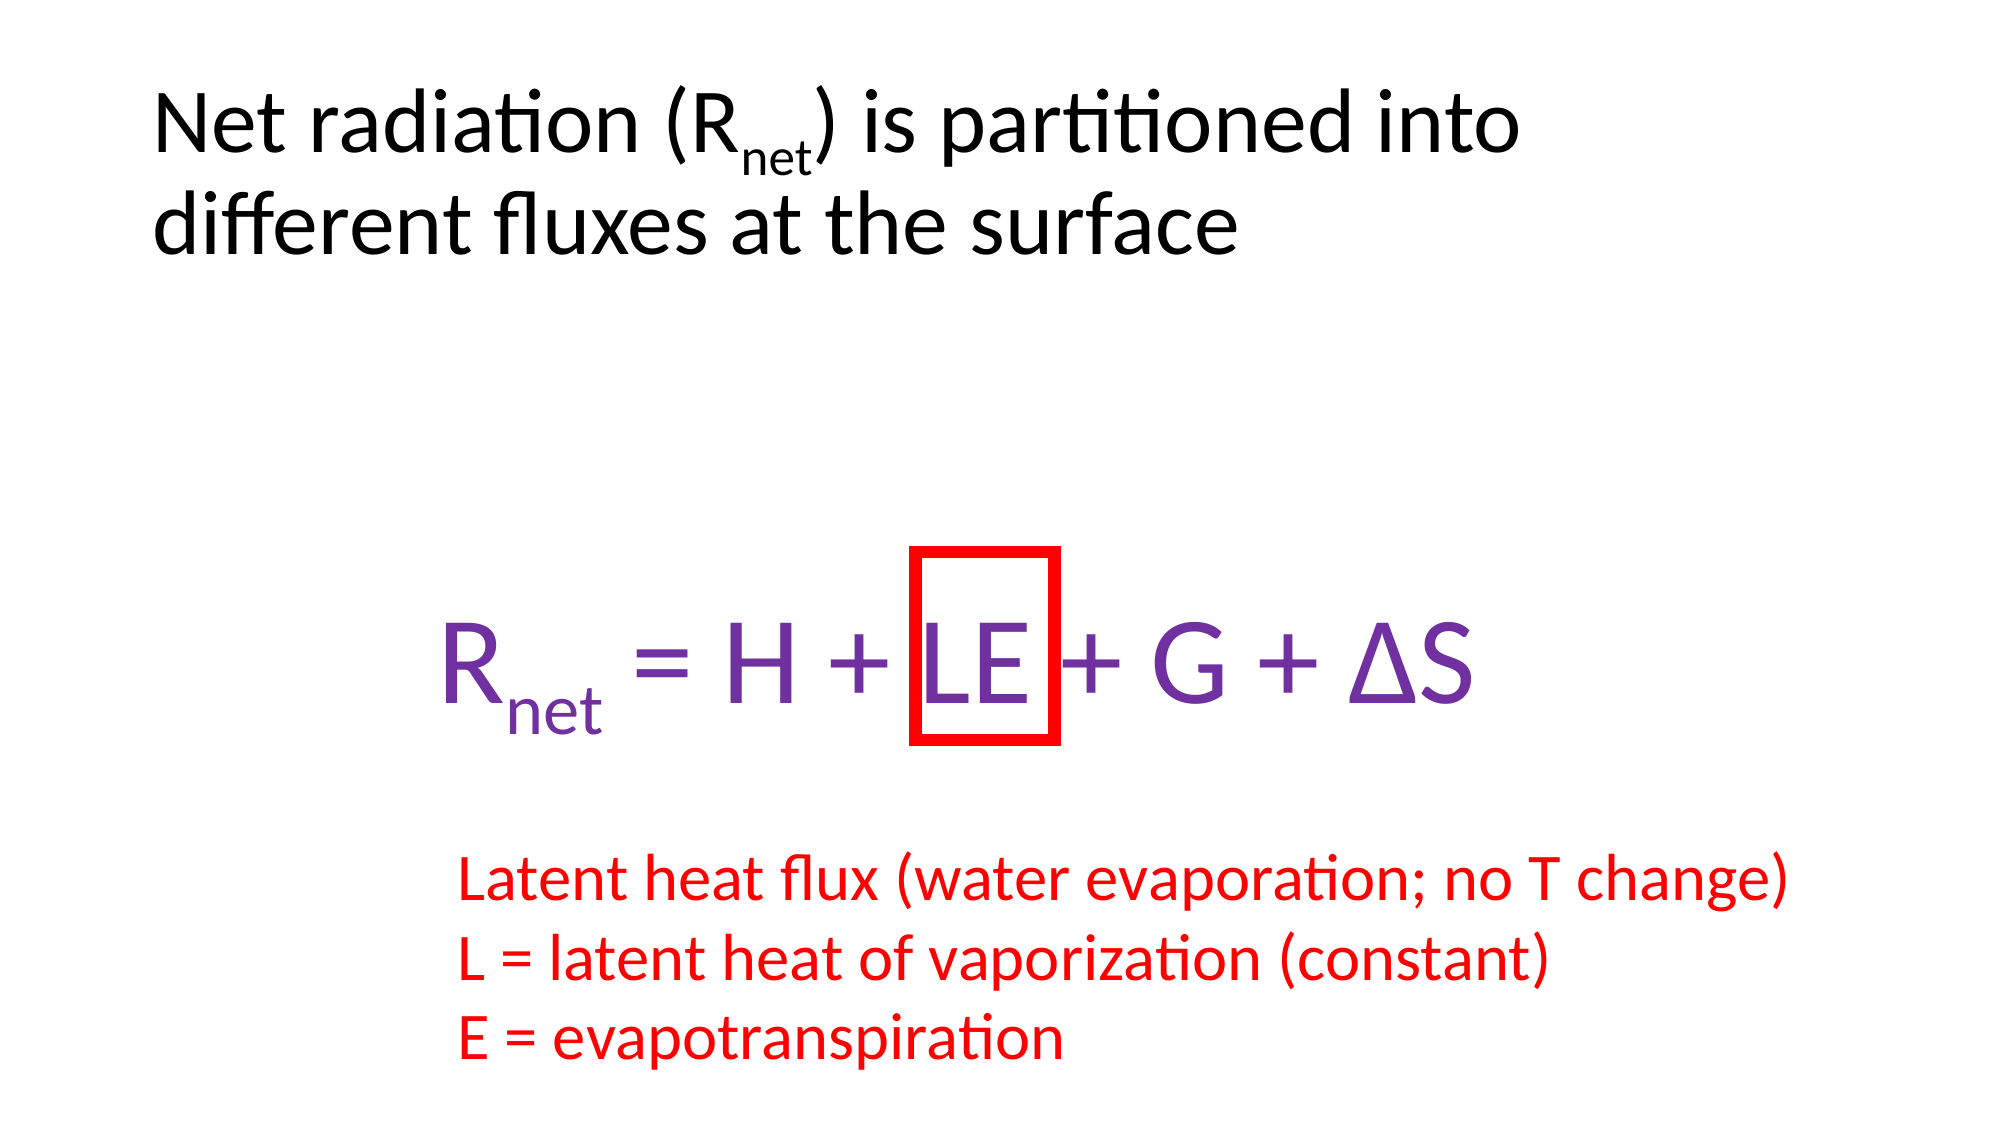

# Net radiation (Rnet) is partitioned into different fluxes at the surface

Rnet = H + LE + G + ∆S
Latent heat flux (water evaporation; no T change)
L = latent heat of vaporization (constant)
E = evapotranspiration